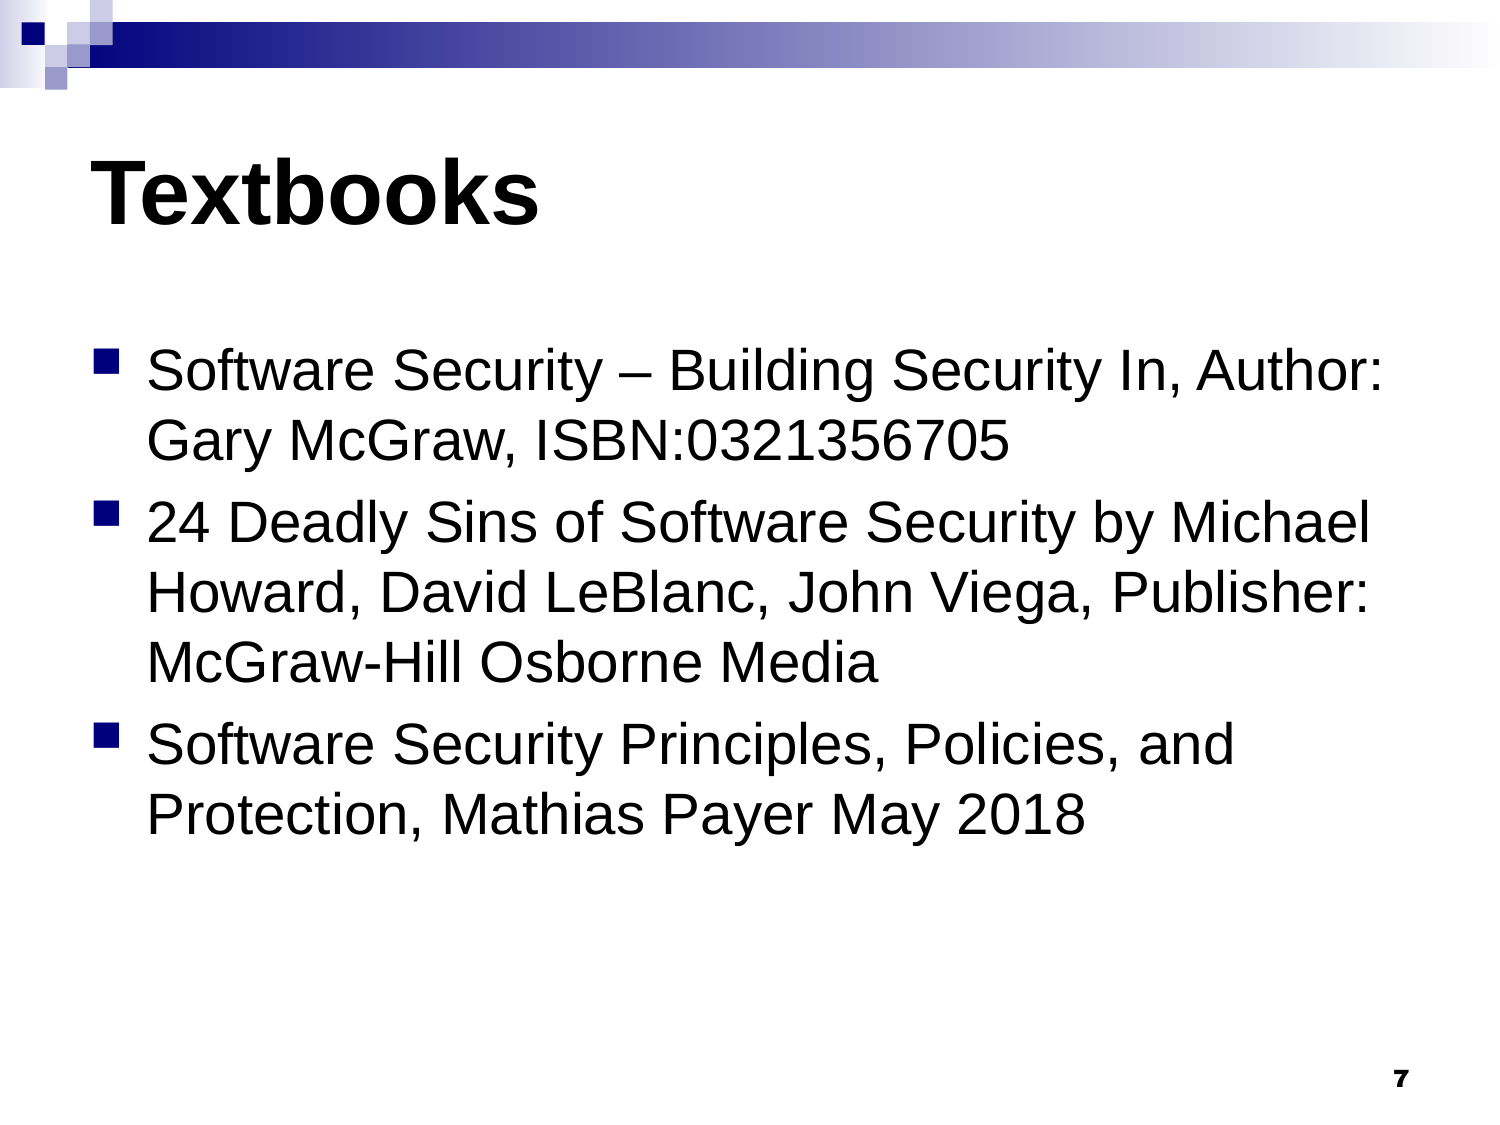

# Textbooks
Software Security – Building Security In, Author: Gary McGraw, ISBN:0321356705
24 Deadly Sins of Software Security by Michael Howard, David LeBlanc, John Viega, Publisher: McGraw-Hill Osborne Media
Software Security Principles, Policies, and Protection, Mathias Payer May 2018
7